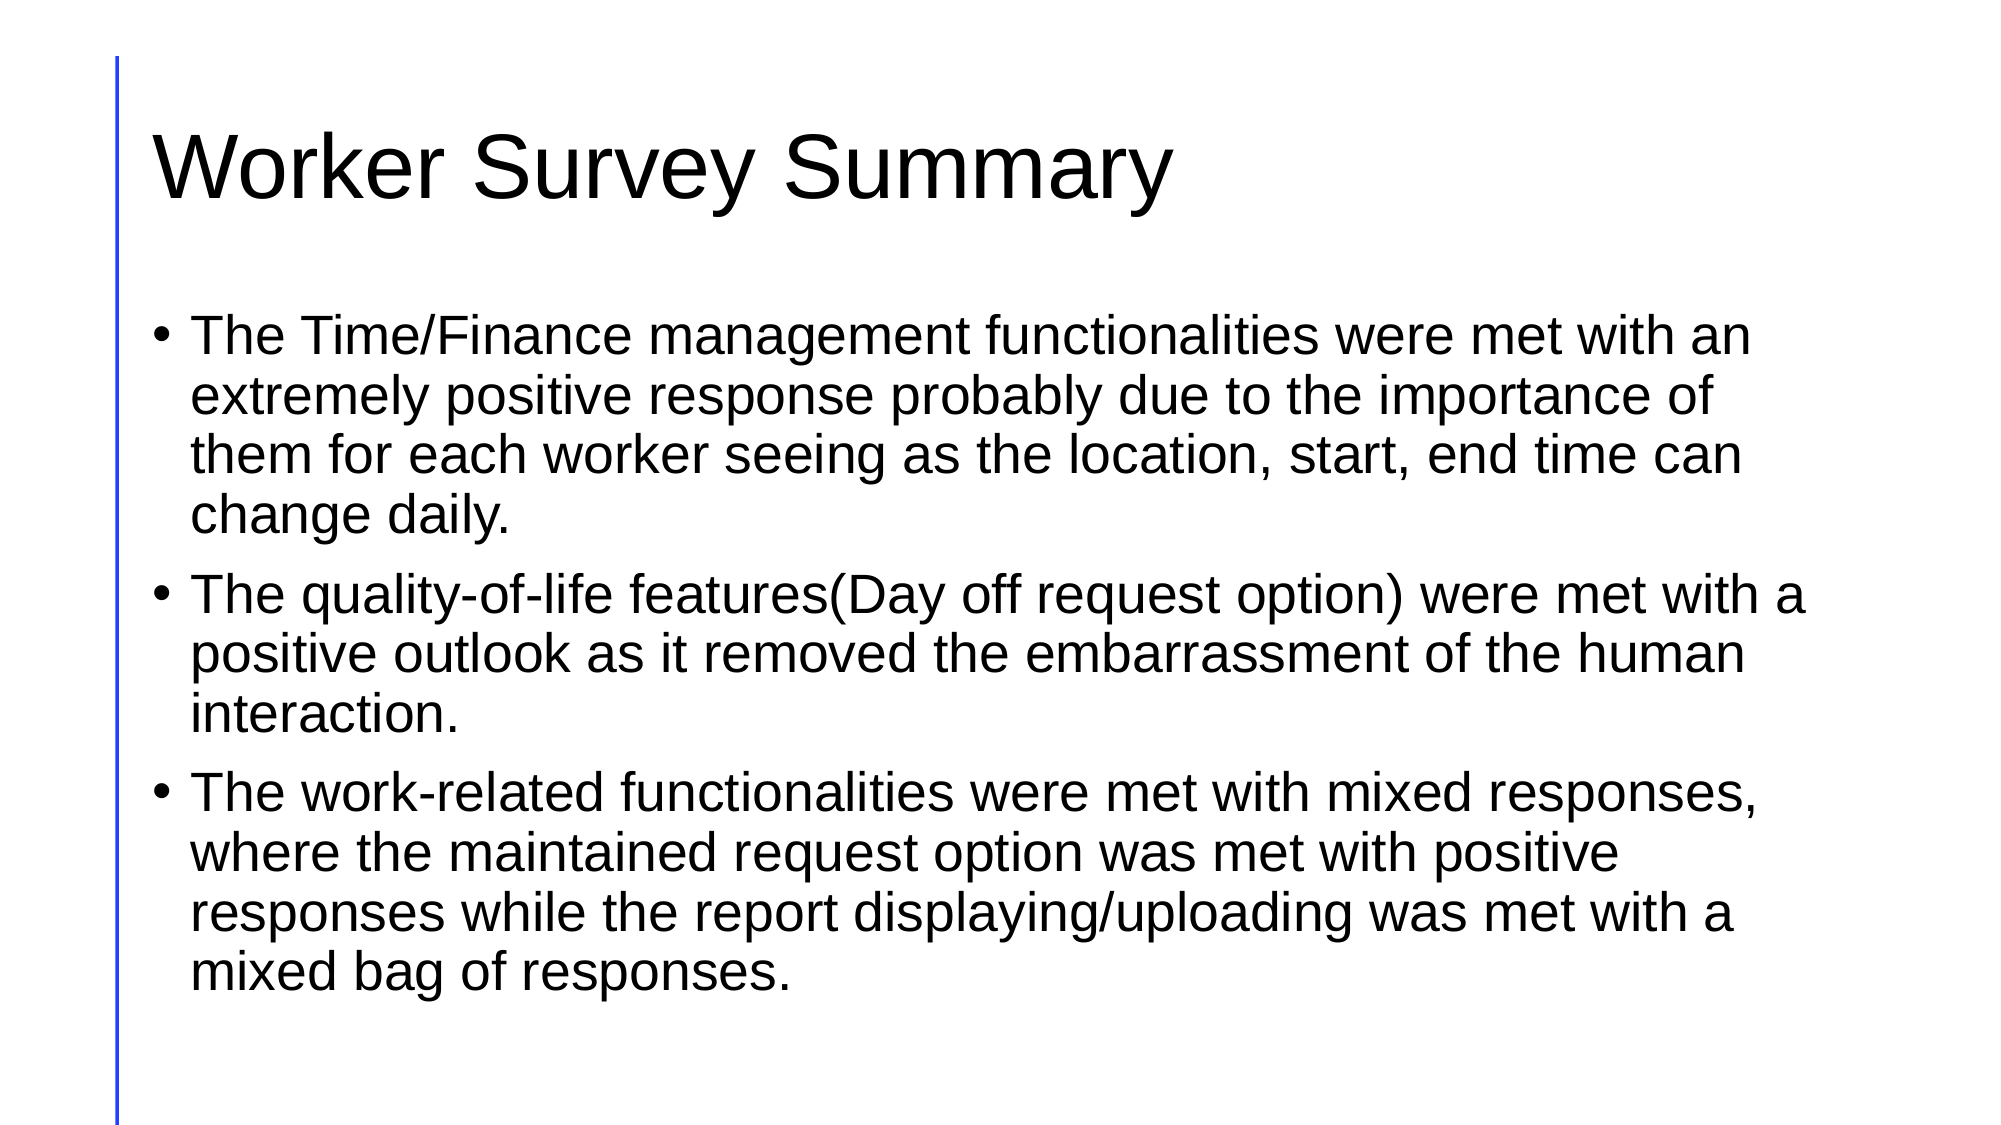

# Worker Survey Summary
The Time/Finance management functionalities were met with an extremely positive response probably due to the importance of them for each worker seeing as the location, start, end time can change daily.
The quality-of-life features(Day off request option) were met with a positive outlook as it removed the embarrassment of the human interaction.
The work-related functionalities were met with mixed responses, where the maintained request option was met with positive responses while the report displaying/uploading was met with a mixed bag of responses.